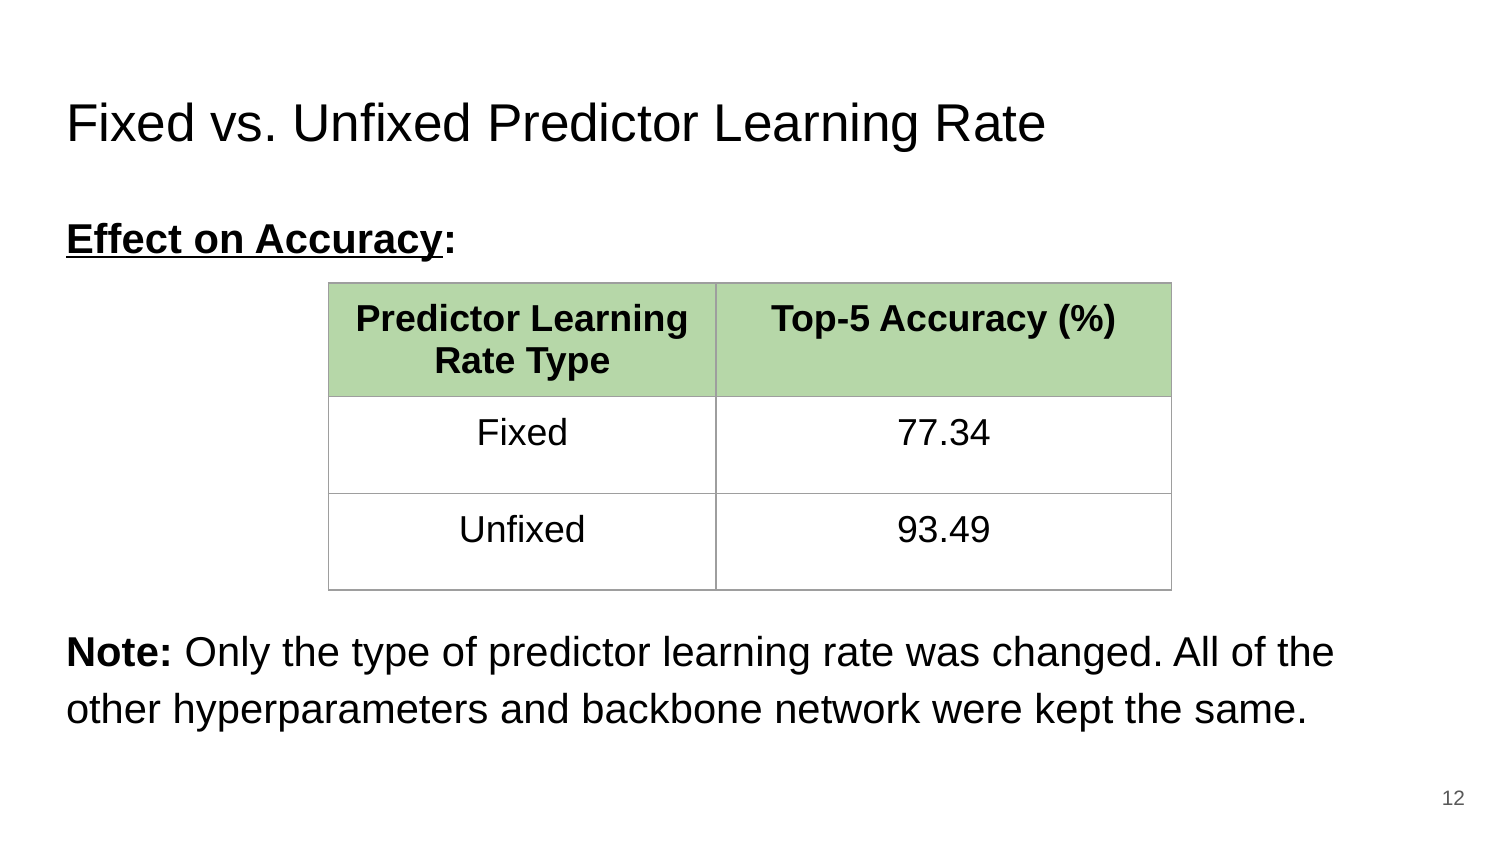

# Fixed vs. Unfixed Predictor Learning Rate
Effect on Accuracy:

Note: Only the type of predictor learning rate was changed. All of the other hyperparameters and backbone network were kept the same.
| Predictor Learning Rate Type | Top-5 Accuracy (%) |
| --- | --- |
| Fixed | 77.34 |
| Unfixed | 93.49 |
12